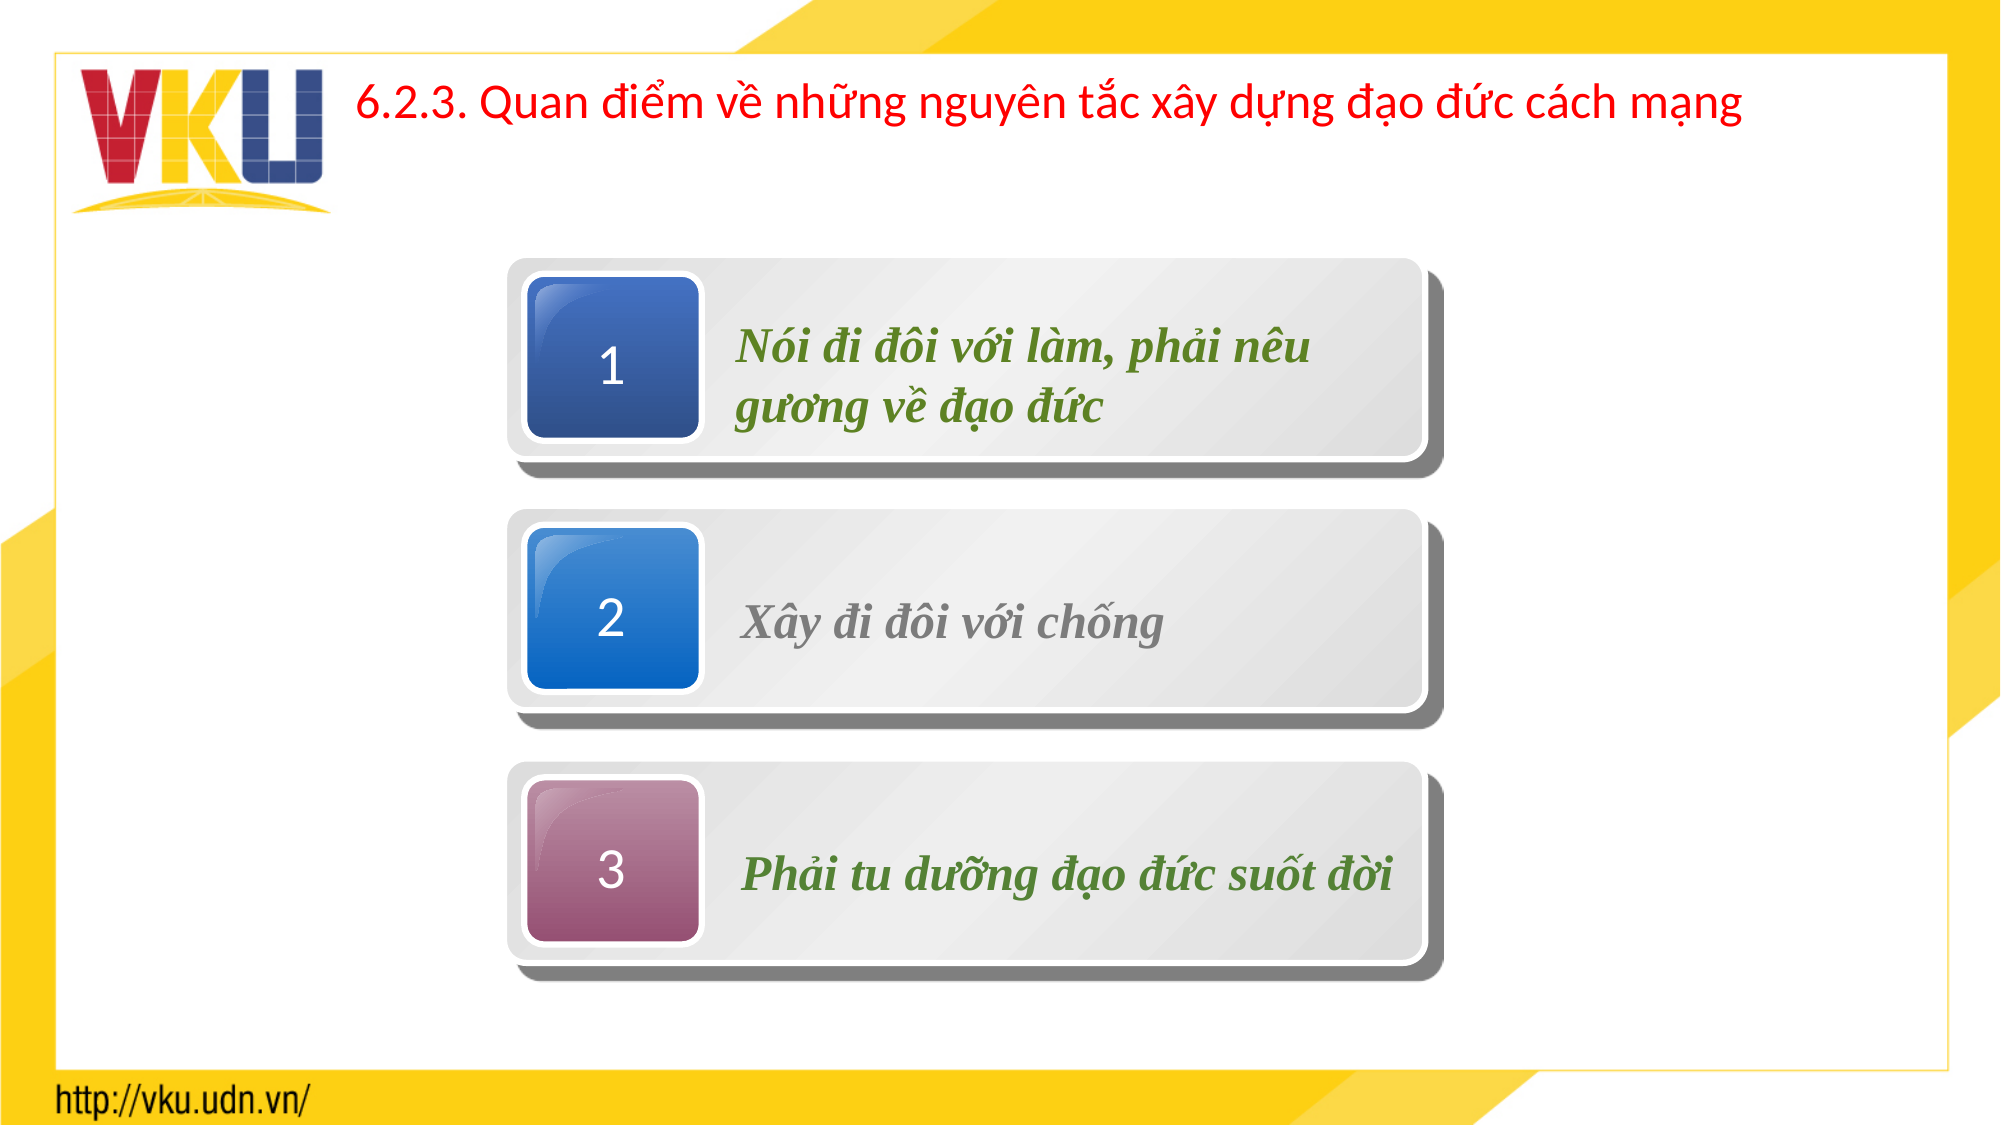

# 6.2.3. Quan điểm về những nguyên tắc xây dựng đạo đức cách mạng

1
Nói đi đôi với làm, phải nêu gương về đạo đức

2
Xây đi đôi với chống

3
Phải tu dưỡng đạo đức suốt đời